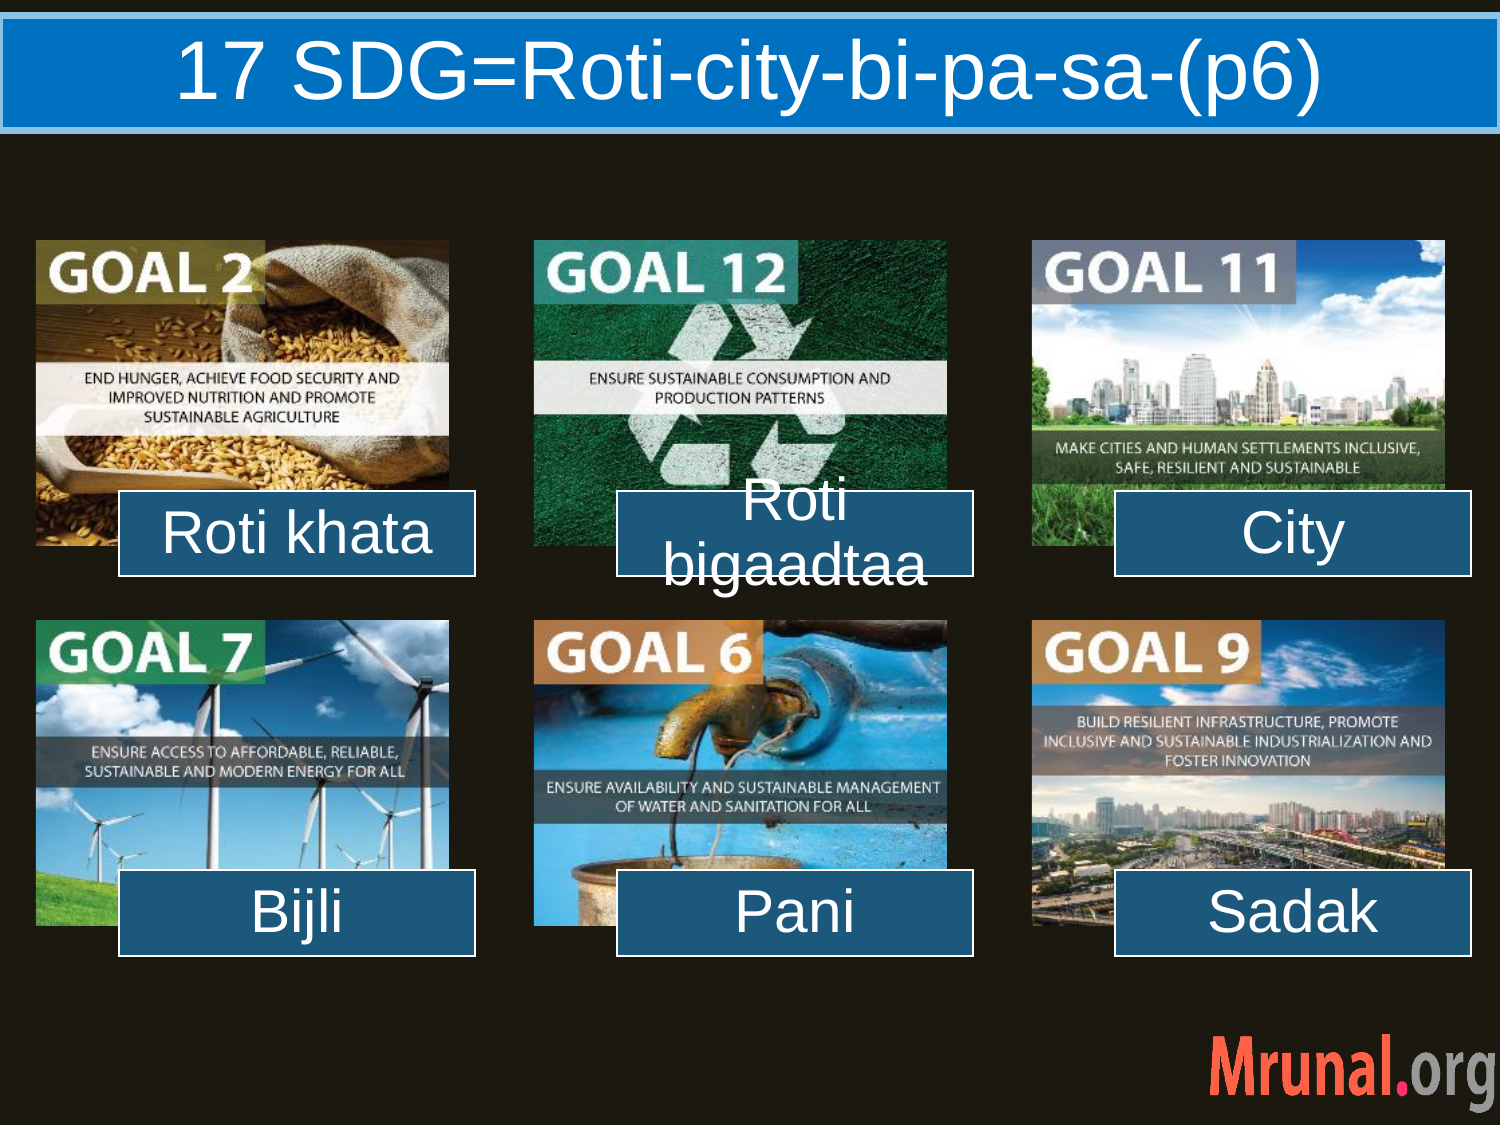

# 17 SDG=Roti-city-bi-pa-sa-(p6)
Roti khata
Roti bigaadtaa
City
Bijli
Pani
Sadak